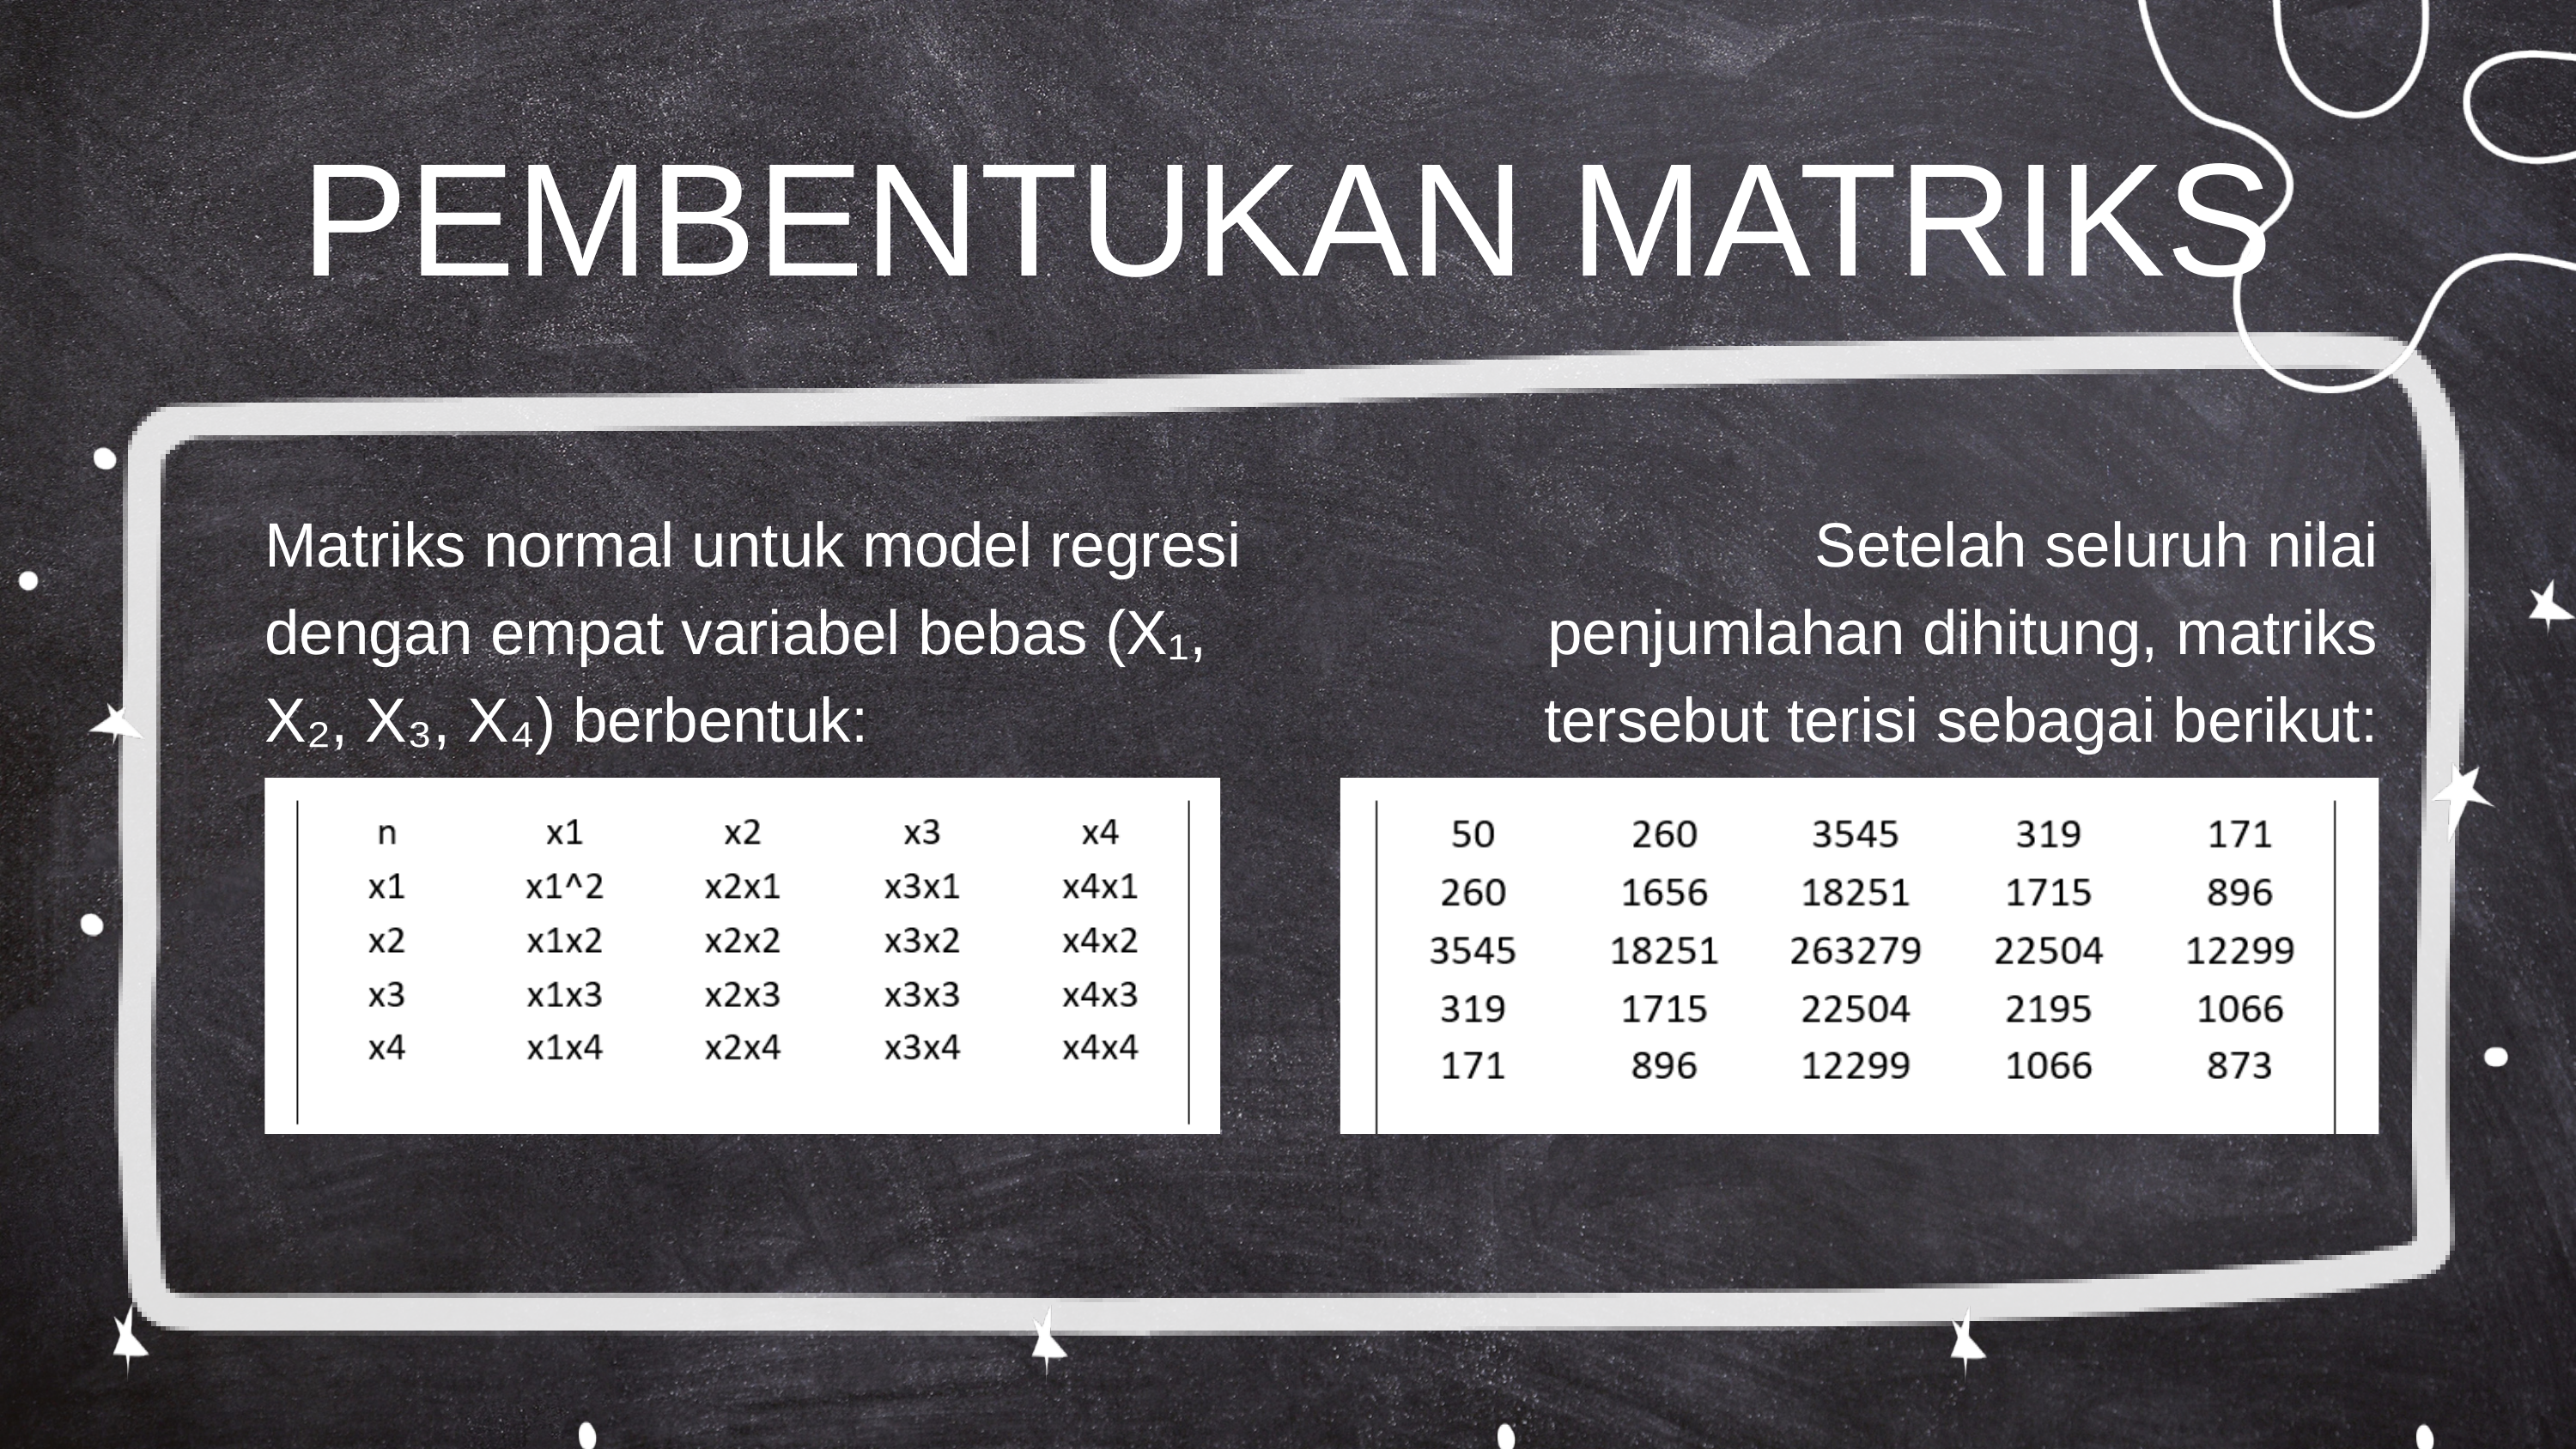

PEMBENTUKAN MATRIKS

Matriks normal untuk model regresi dengan empat variabel bebas (X₁, X₂, X₃, X₄) berbentuk:
Setelah seluruh nilai penjumlahan dihitung, matriks tersebut terisi sebagai berikut: